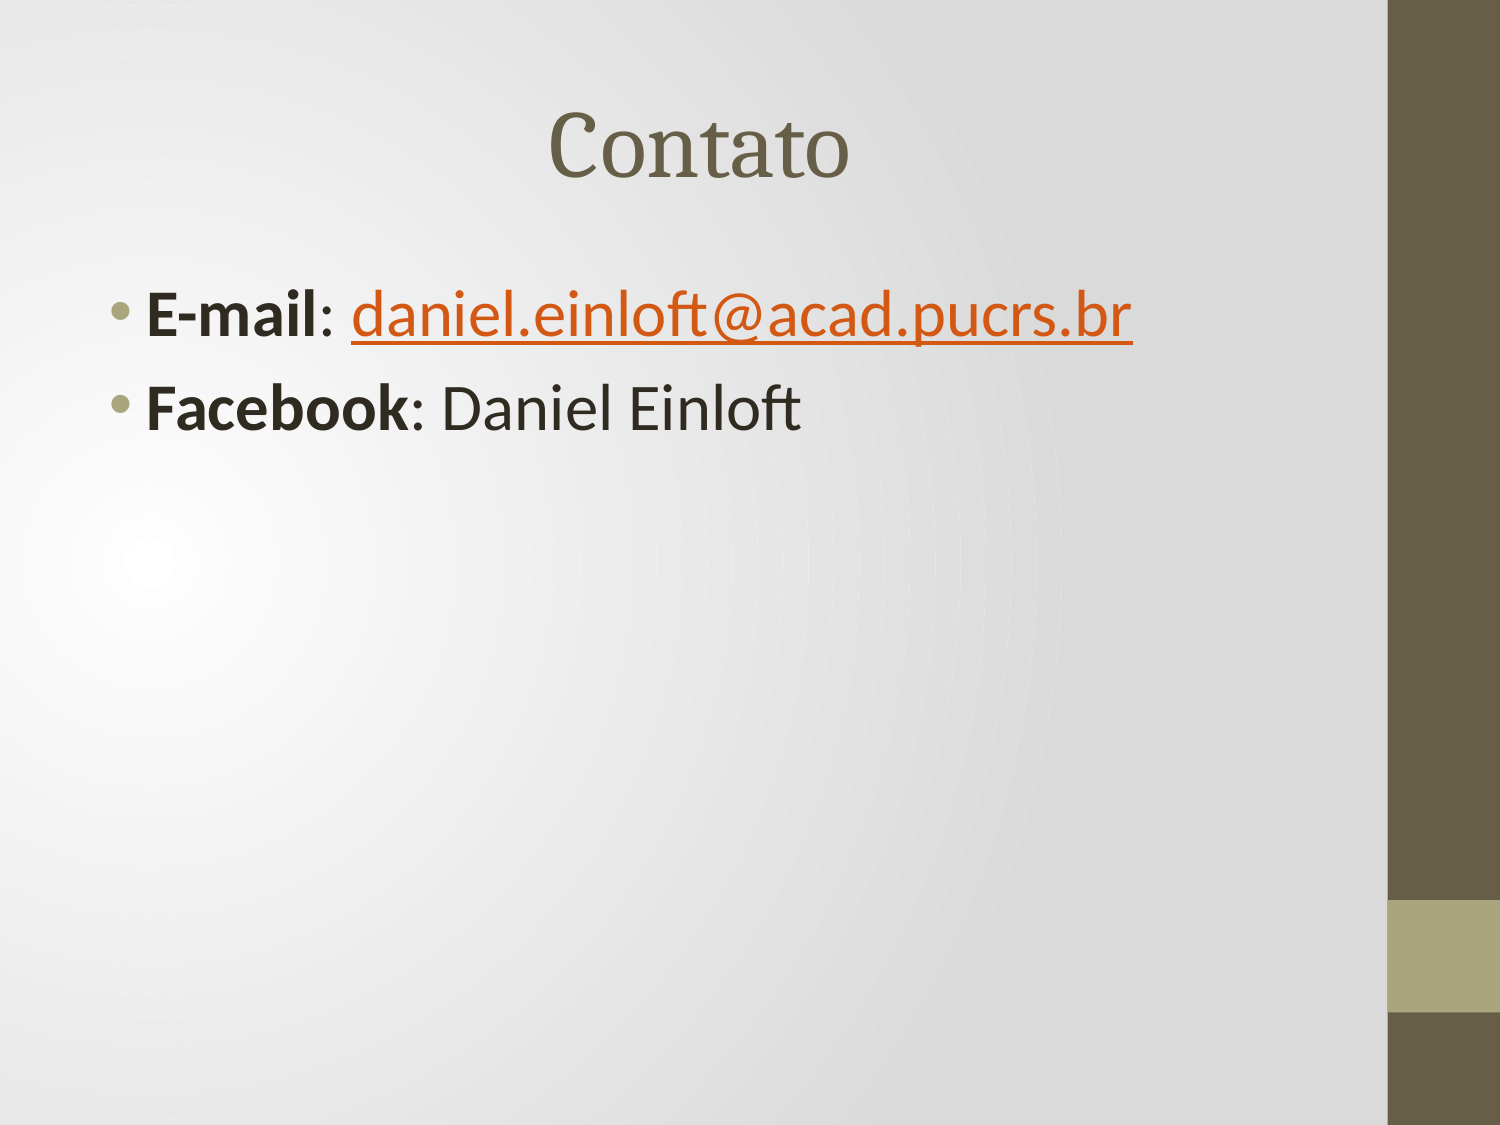

# Contato
E-mail: daniel.einloft@acad.pucrs.br
Facebook: Daniel Einloft